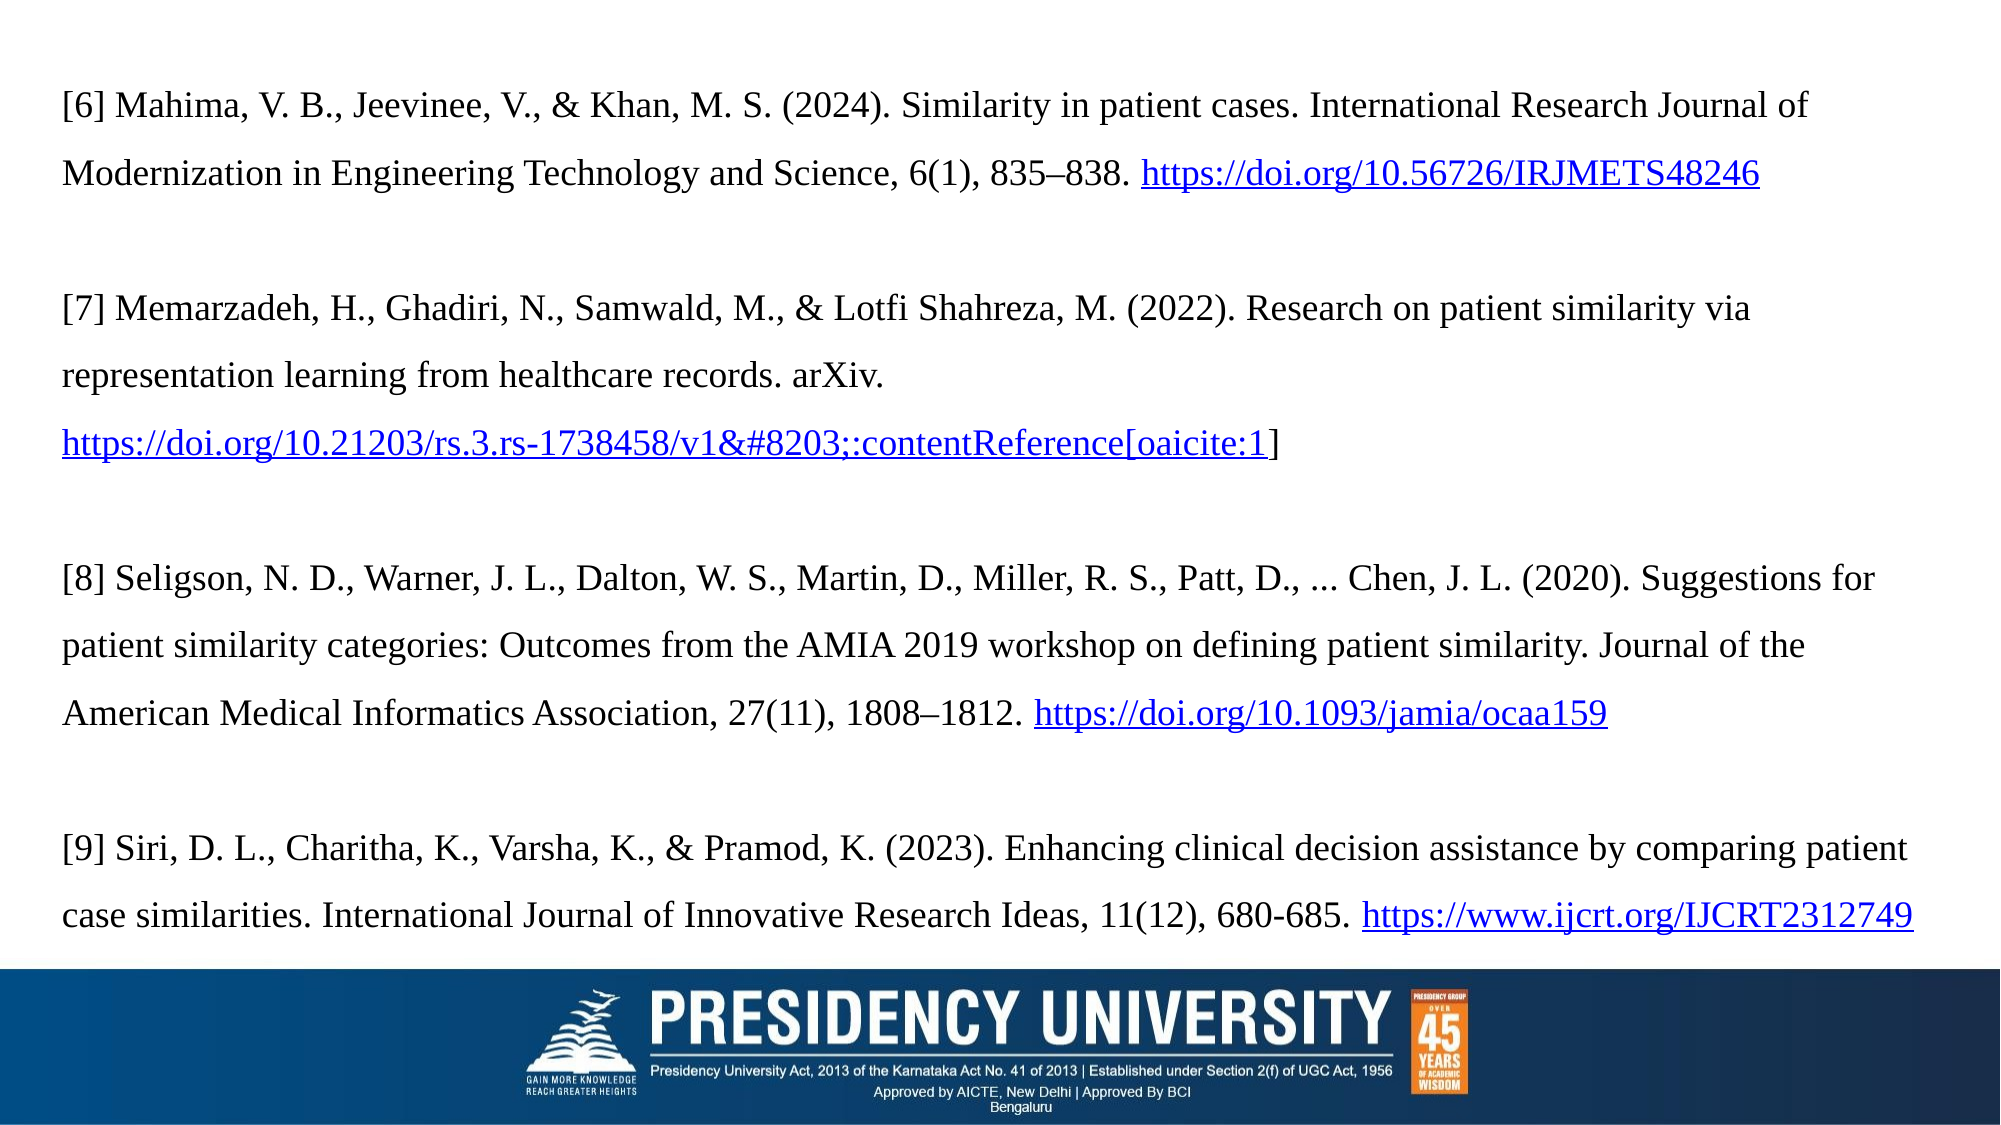

[6] Mahima, V. B., Jeevinee, V., & Khan, M. S. (2024). Similarity in patient cases. International Research Journal of Modernization in Engineering Technology and Science, 6(1), 835–838. https://doi.org/10.56726/IRJMETS48246

[7] Memarzadeh, H., Ghadiri, N., Samwald, M., & Lotfi Shahreza, M. (2022). Research on patient similarity via representation learning from healthcare records. arXiv. https://doi.org/10.21203/rs.3.rs-1738458/v1&#8203;:contentReference[oaicite:1]

[8] Seligson, N. D., Warner, J. L., Dalton, W. S., Martin, D., Miller, R. S., Patt, D., ... Chen, J. L. (2020). Suggestions for patient similarity categories: Outcomes from the AMIA 2019 workshop on defining patient similarity. Journal of the American Medical Informatics Association, 27(11), 1808–1812. https://doi.org/10.1093/jamia/ocaa159

[9] Siri, D. L., Charitha, K., Varsha, K., & Pramod, K. (2023). Enhancing clinical decision assistance by comparing patient case similarities. International Journal of Innovative Research Ideas, 11(12), 680-685. https://www.ijcrt.org/IJCRT2312749